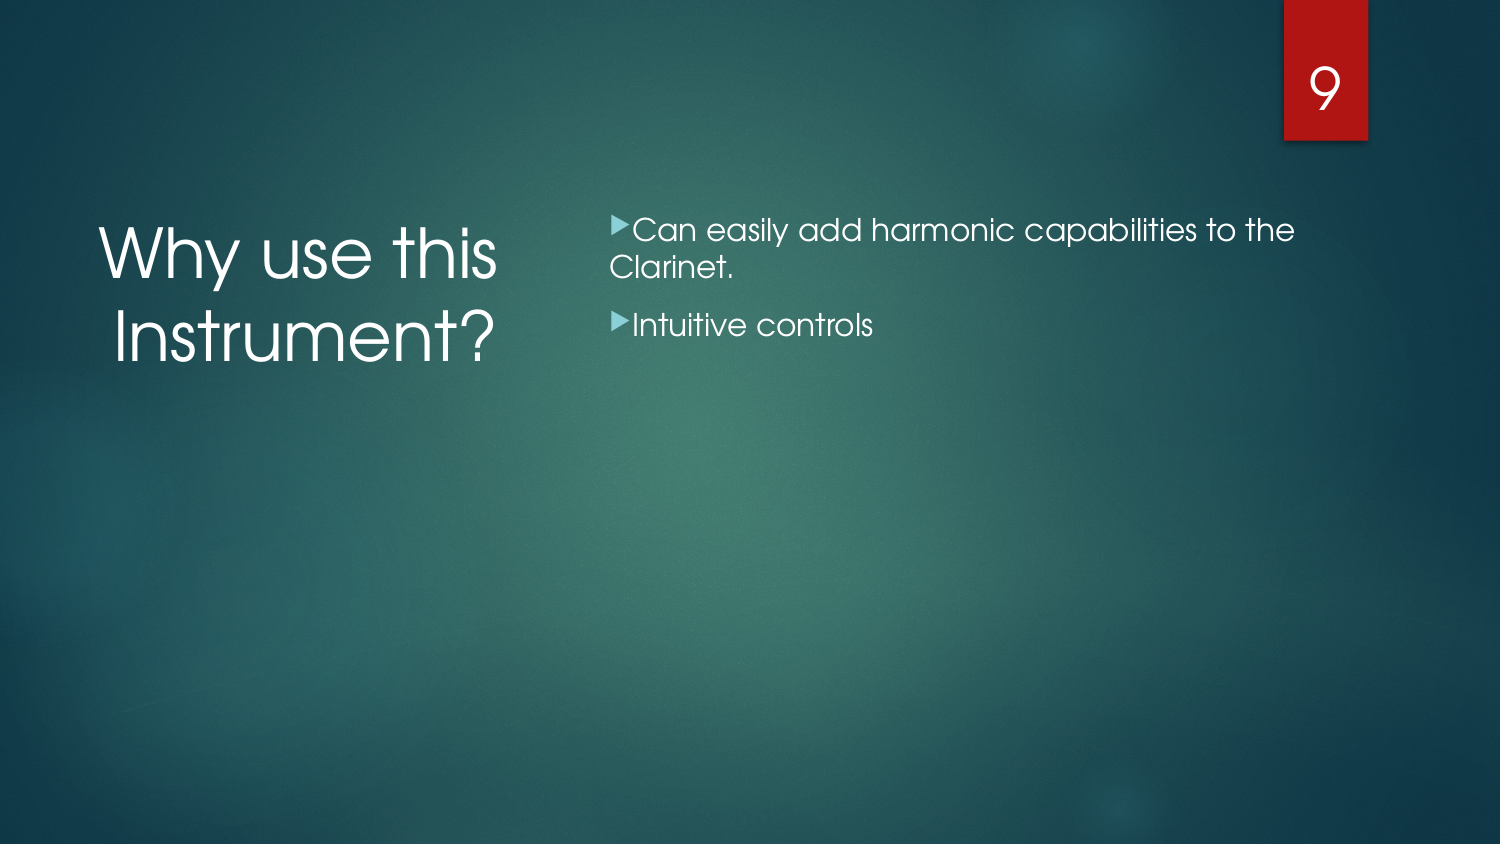

9
# Why use this Instrument?
Can easily add harmonic capabilities to the Clarinet.
Intuitive controls